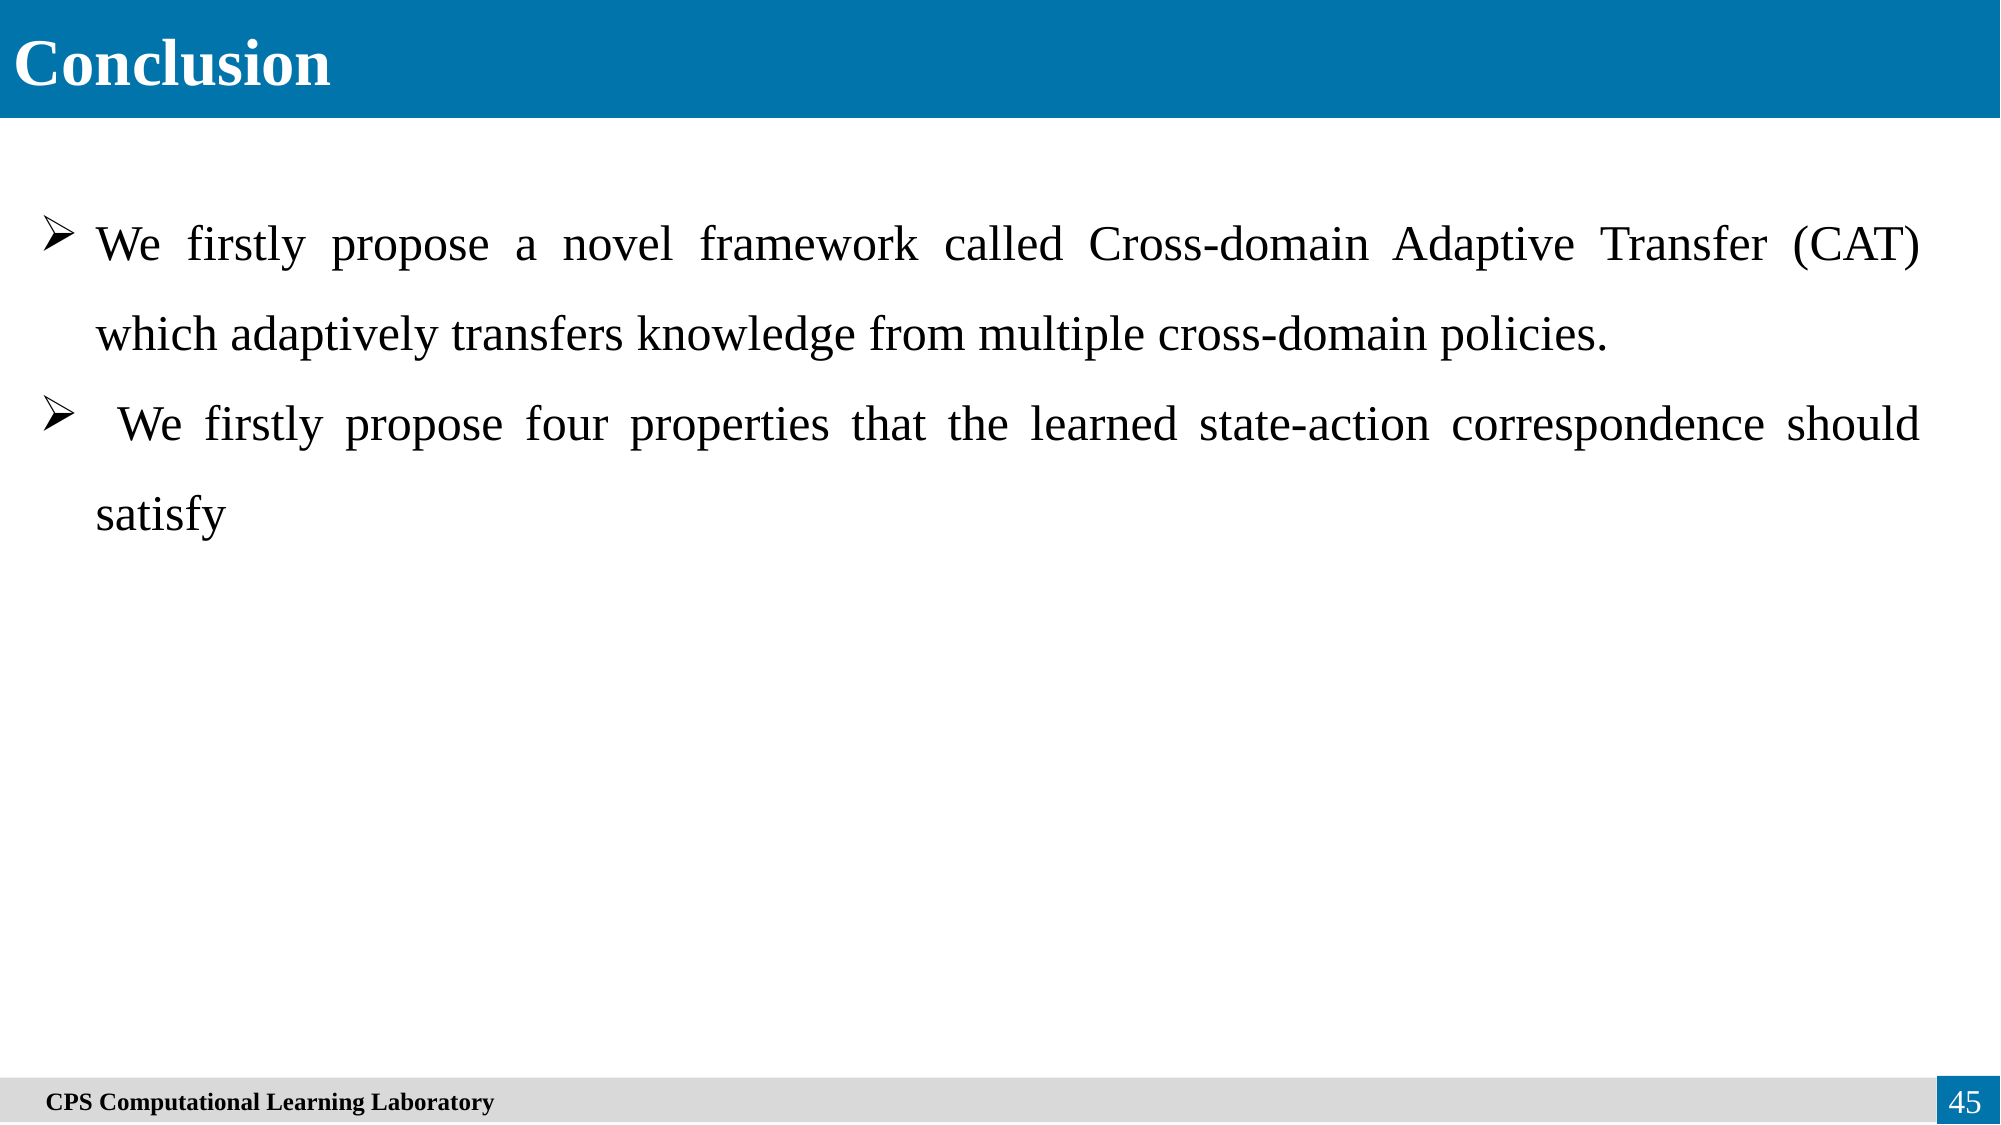

Conclusion
We firstly propose a novel framework called Cross-domain Adaptive Transfer (CAT) which adaptively transfers knowledge from multiple cross-domain policies.
 We firstly propose four properties that the learned state-action correspondence should satisfy
45
　CPS Computational Learning Laboratory